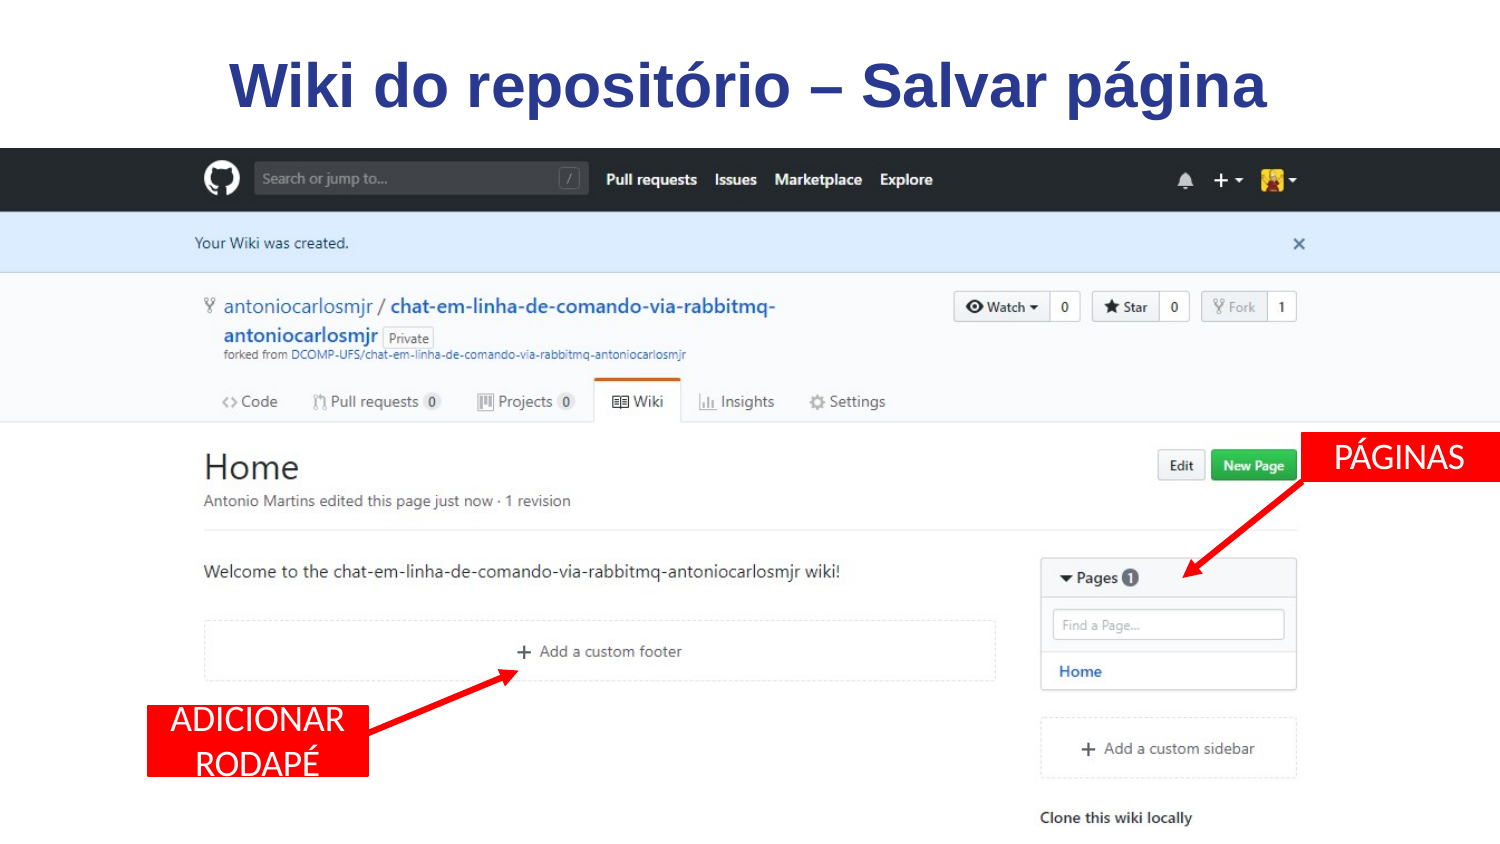

# Wiki do repositório – Salvar página

PÁGINAS

ADICIONAR
RODAPÉ